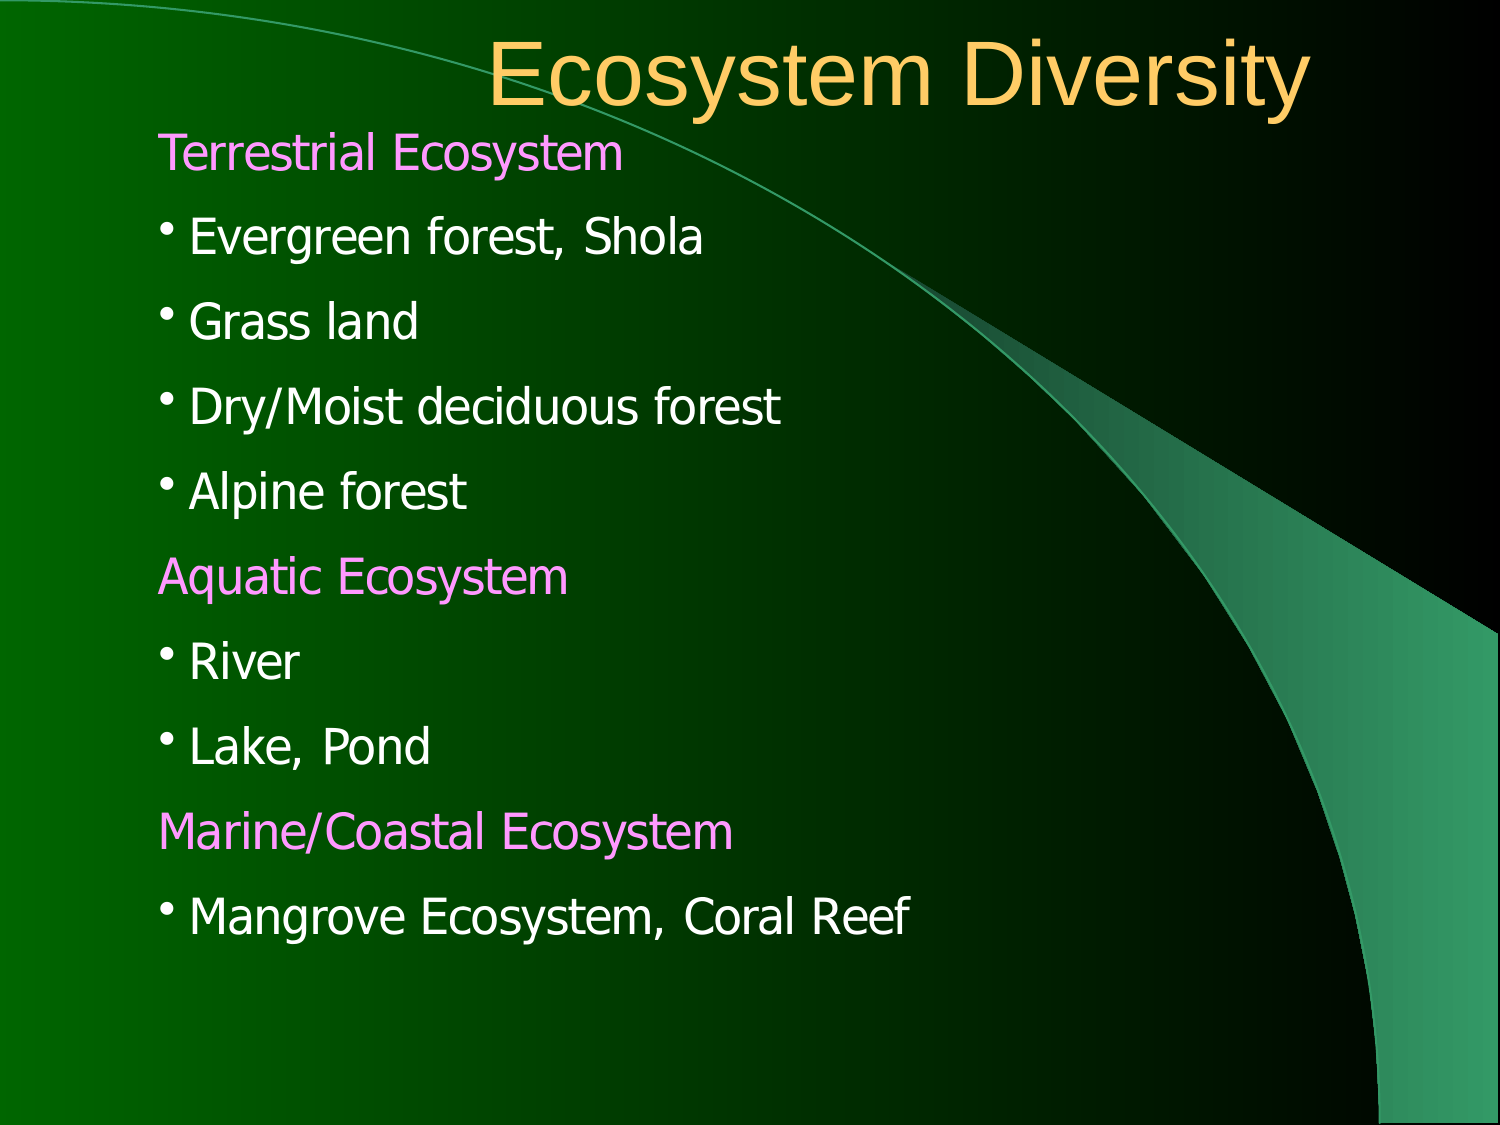

# Ecosystem Diversity
Terrestrial Ecosystem
Evergreen forest, Shola
Grass land
Dry/Moist deciduous forest
Alpine forest
Aquatic Ecosystem
River
Lake, Pond
Marine/Coastal Ecosystem
Mangrove Ecosystem, Coral Reef